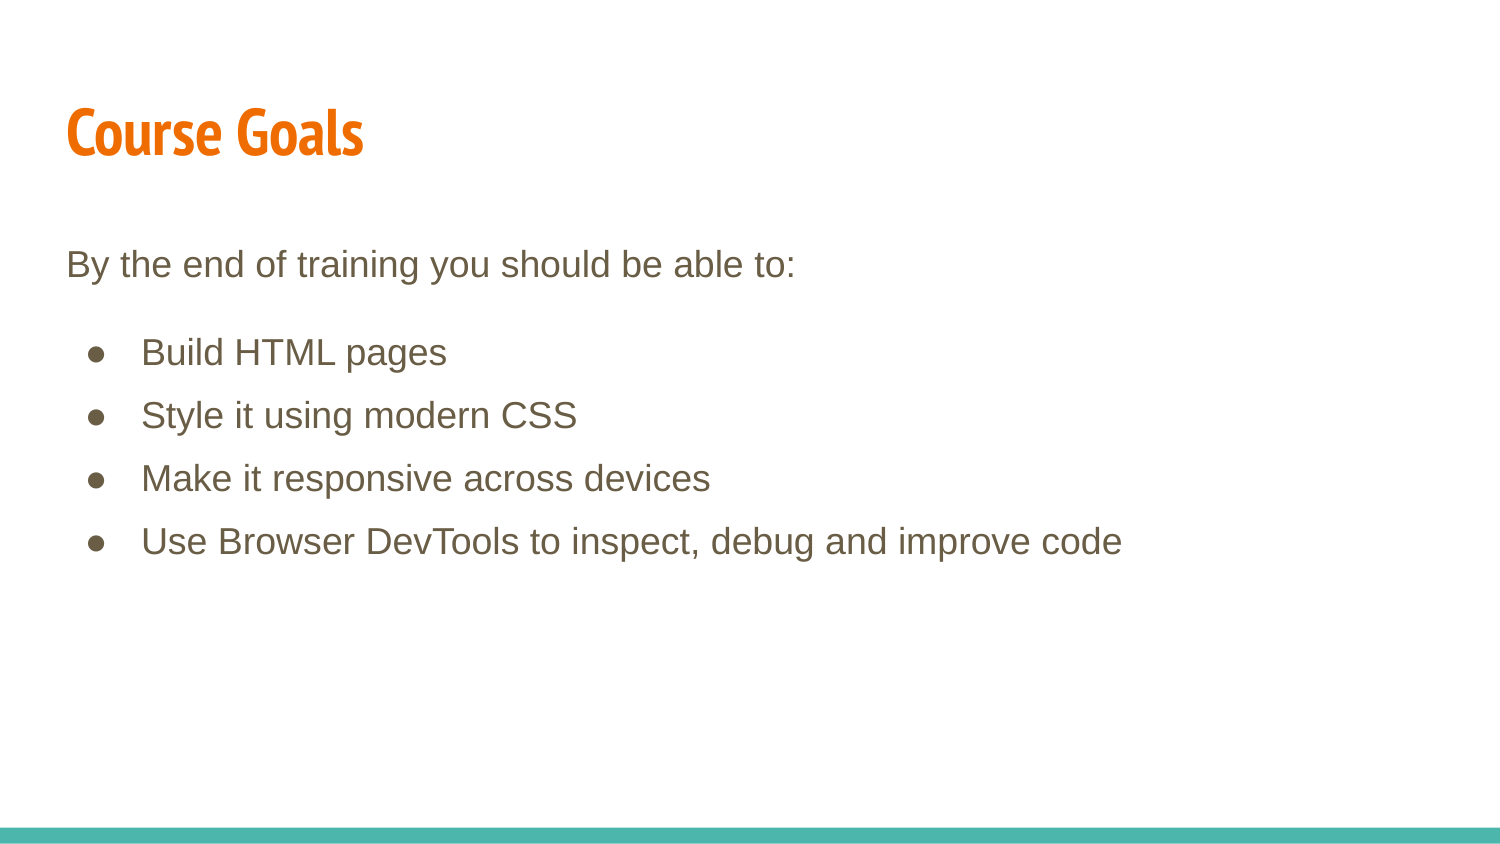

# Course Goals
By the end of training you should be able to:
Build HTML pages
Style it using modern CSS
Make it responsive across devices
Use Browser DevTools to inspect, debug and improve code